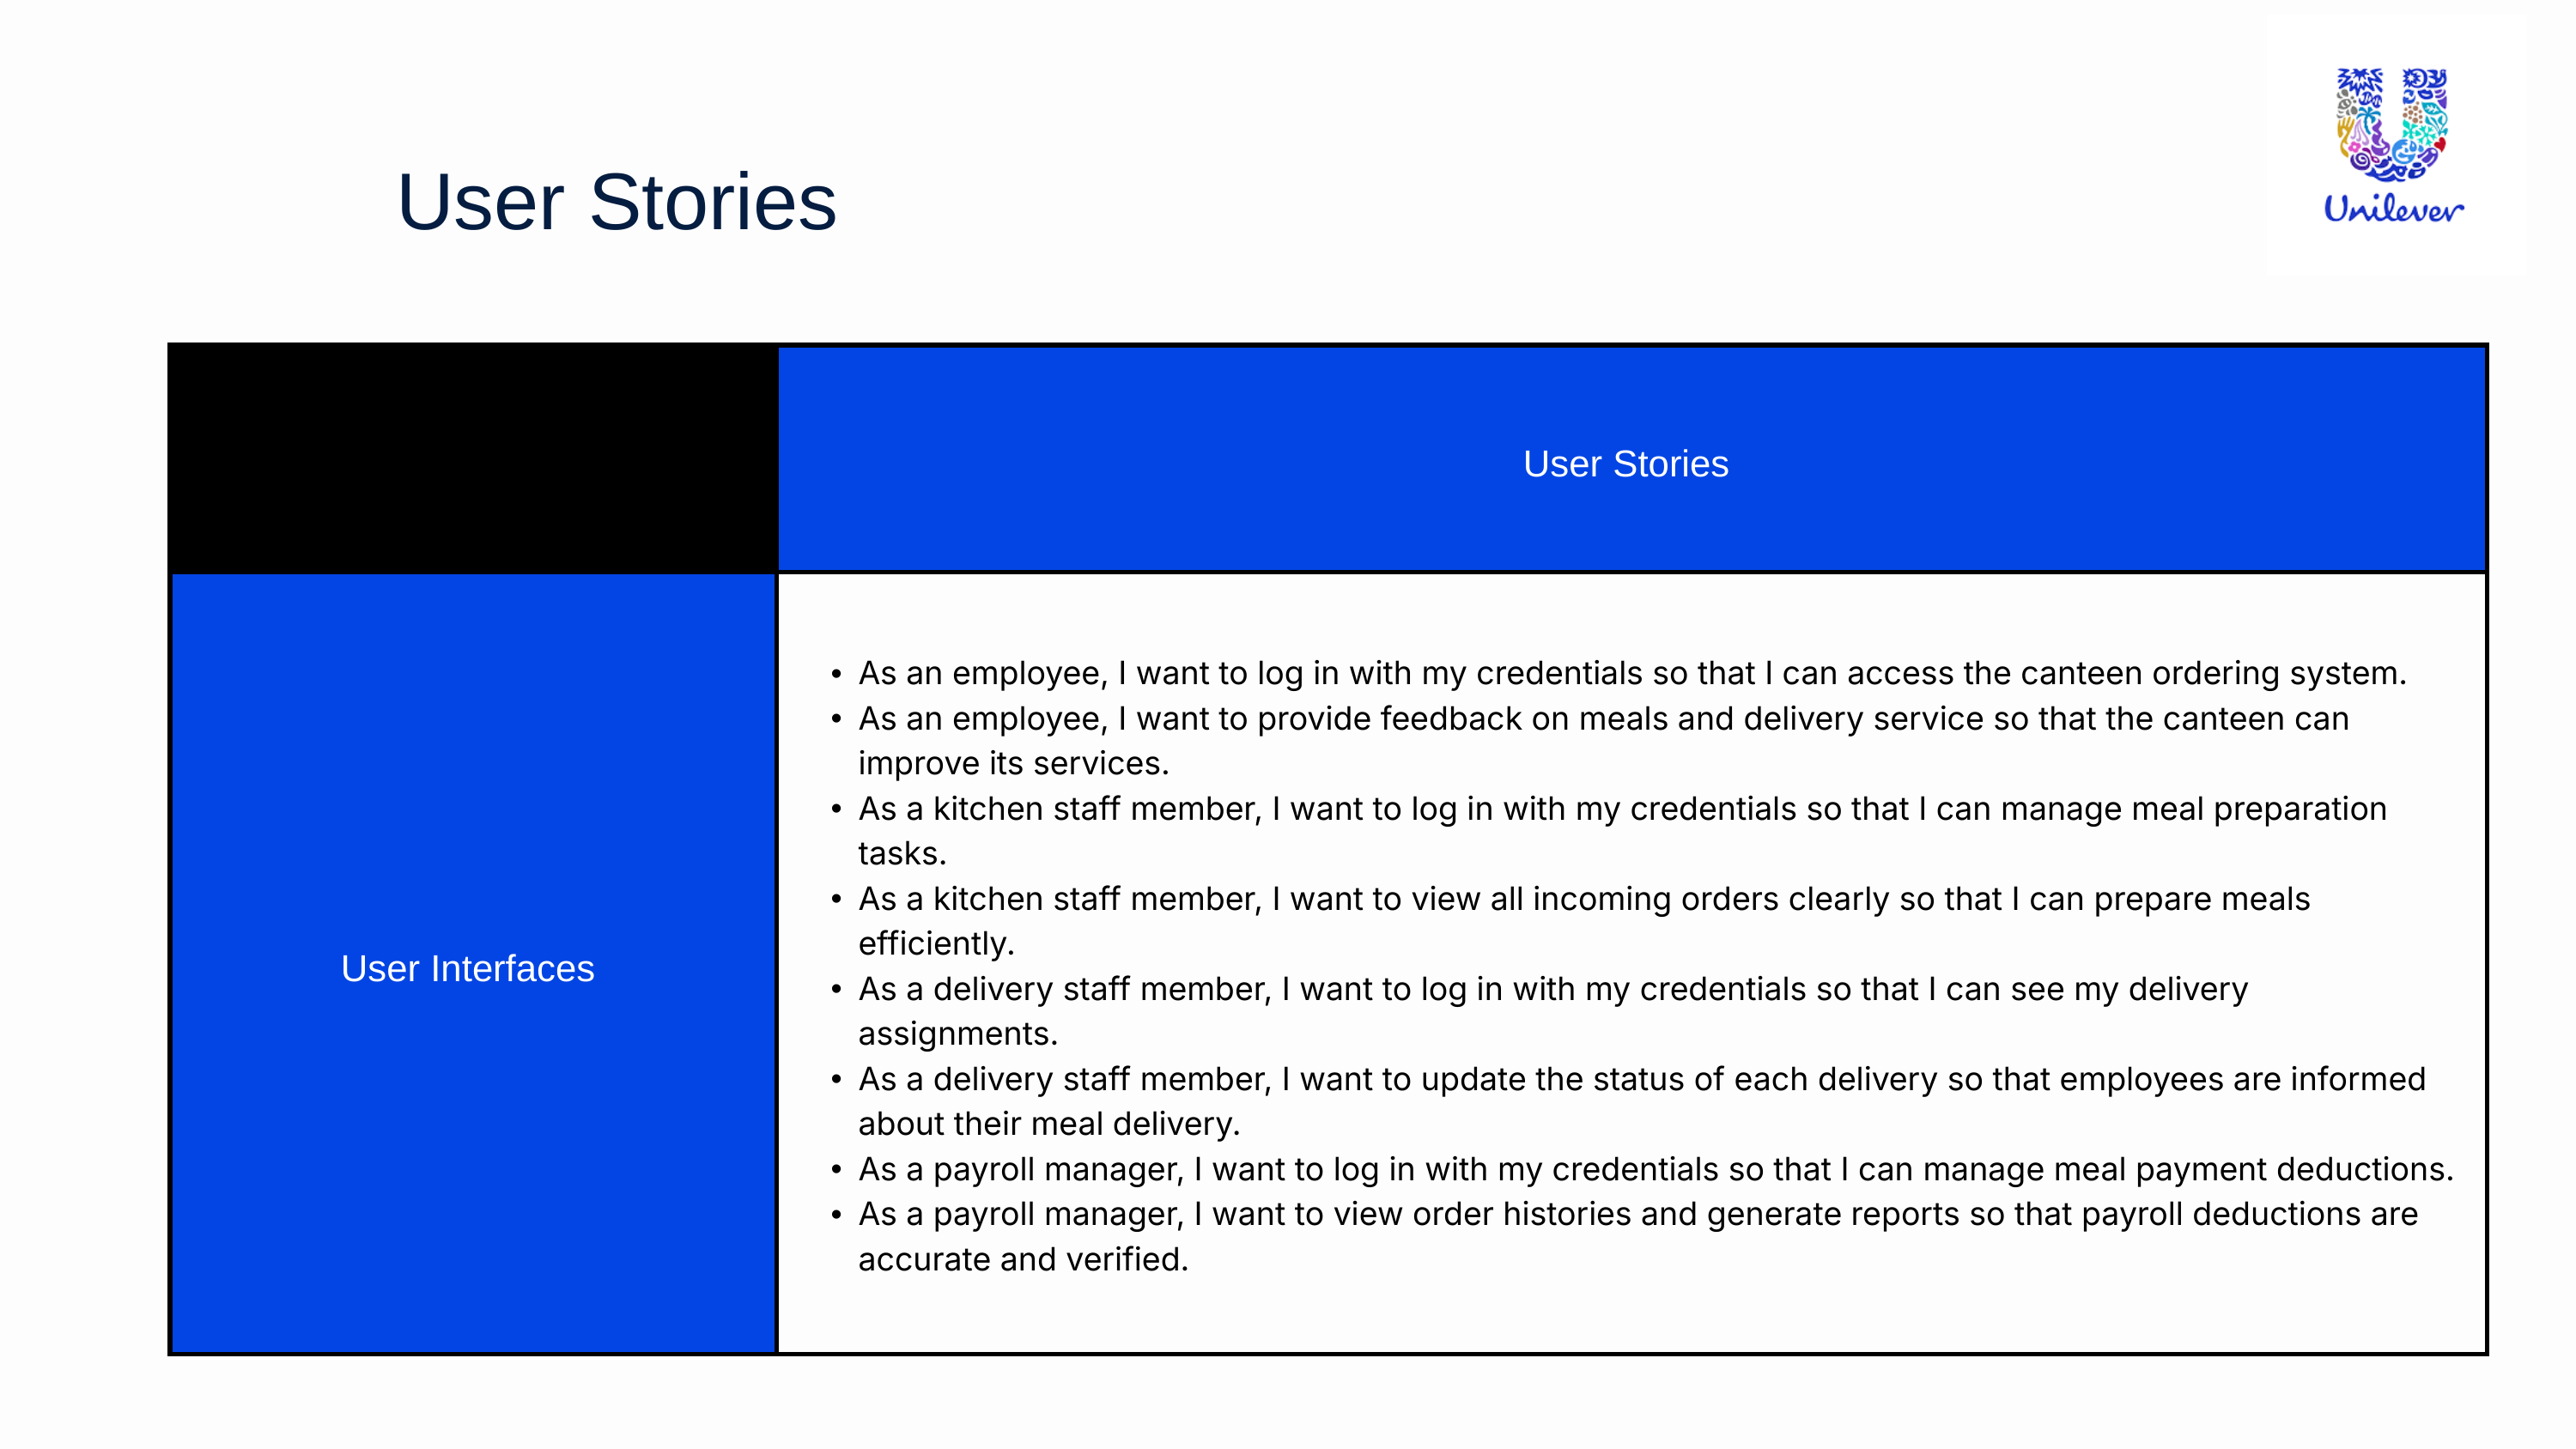

User Stories
|  | User Stories |
| --- | --- |
| User Interfaces | As an employee, I want to log in with my credentials so that I can access the canteen ordering system. As an employee, I want to provide feedback on meals and delivery service so that the canteen can improve its services. As a kitchen staff member, I want to log in with my credentials so that I can manage meal preparation tasks. As a kitchen staff member, I want to view all incoming orders clearly so that I can prepare meals efficiently. As a delivery staff member, I want to log in with my credentials so that I can see my delivery assignments. As a delivery staff member, I want to update the status of each delivery so that employees are informed about their meal delivery. As a payroll manager, I want to log in with my credentials so that I can manage meal payment deductions. As a payroll manager, I want to view order histories and generate reports so that payroll deductions are accurate and verified. |